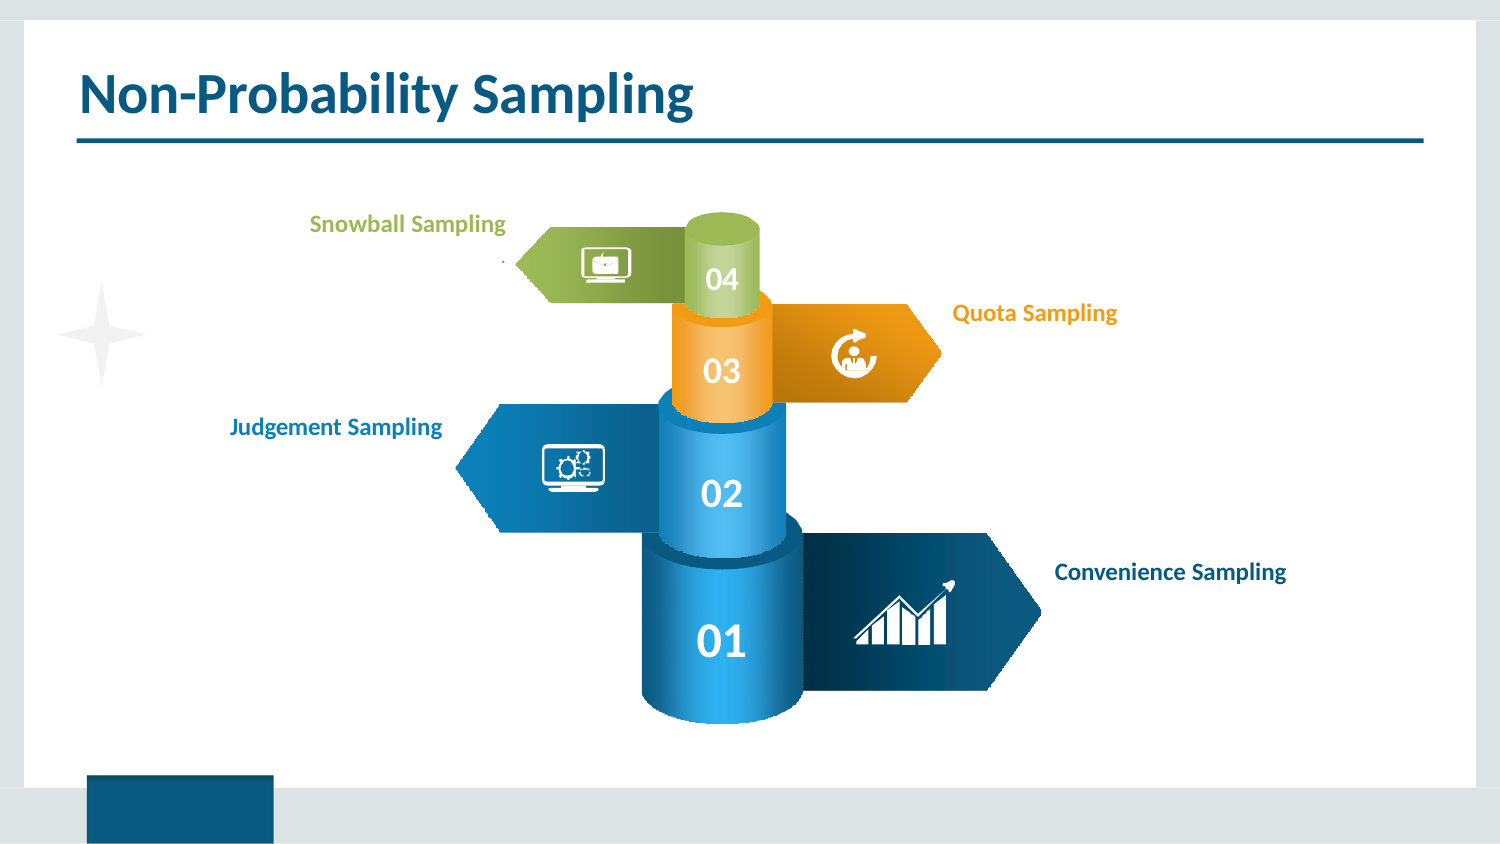

# Non-Probability Sampling

Snowball Sampling
.

04

Quota Sampling

03

Judgement Sampling

02

Convenience Sampling

01